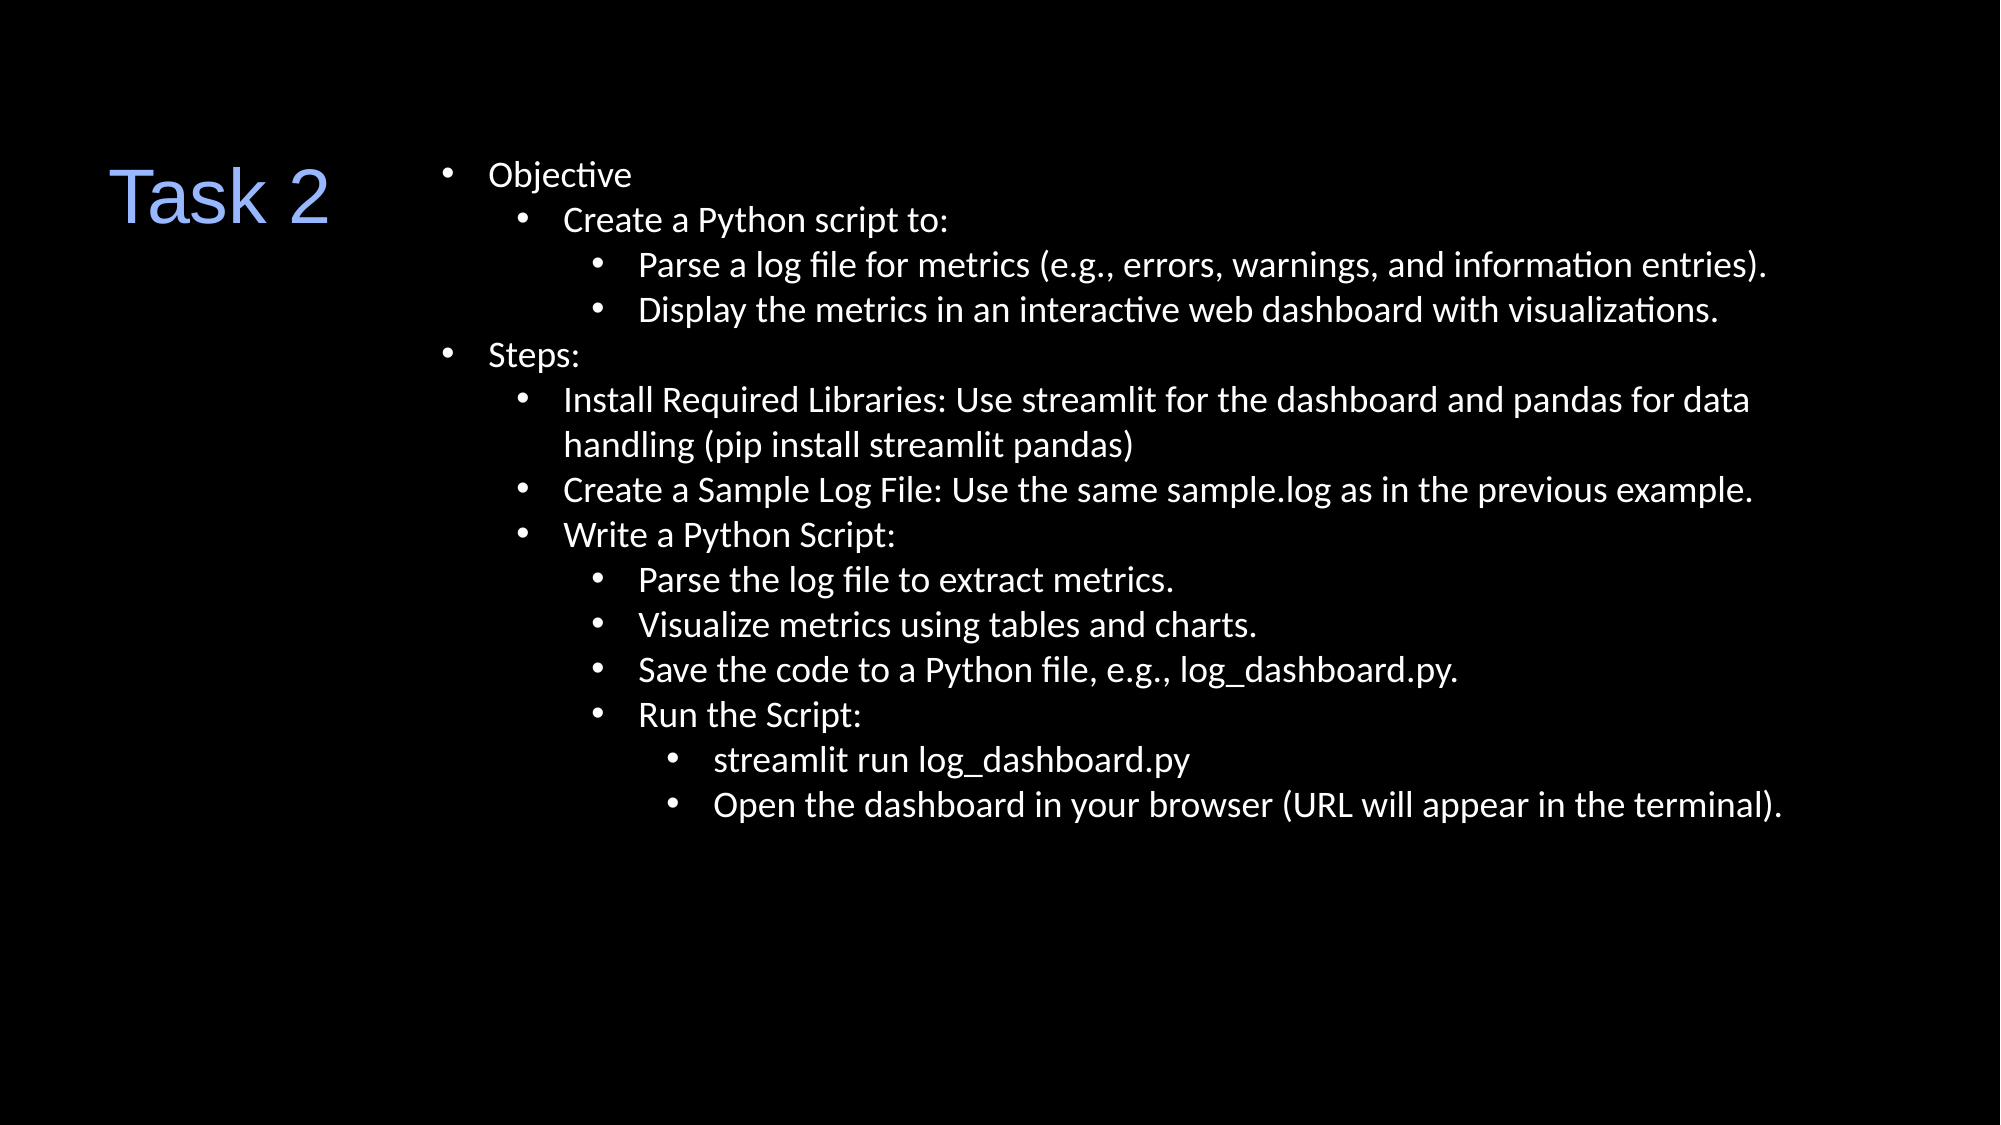

Task 2
Objective
Create a Python script to:
Parse a log file for metrics (e.g., errors, warnings, and information entries).
Display the metrics in an interactive web dashboard with visualizations.
Steps:
Install Required Libraries: Use streamlit for the dashboard and pandas for data handling (pip install streamlit pandas)
Create a Sample Log File: Use the same sample.log as in the previous example.
Write a Python Script:
Parse the log file to extract metrics.
Visualize metrics using tables and charts.
Save the code to a Python file, e.g., log_dashboard.py.
Run the Script:
streamlit run log_dashboard.py
Open the dashboard in your browser (URL will appear in the terminal).